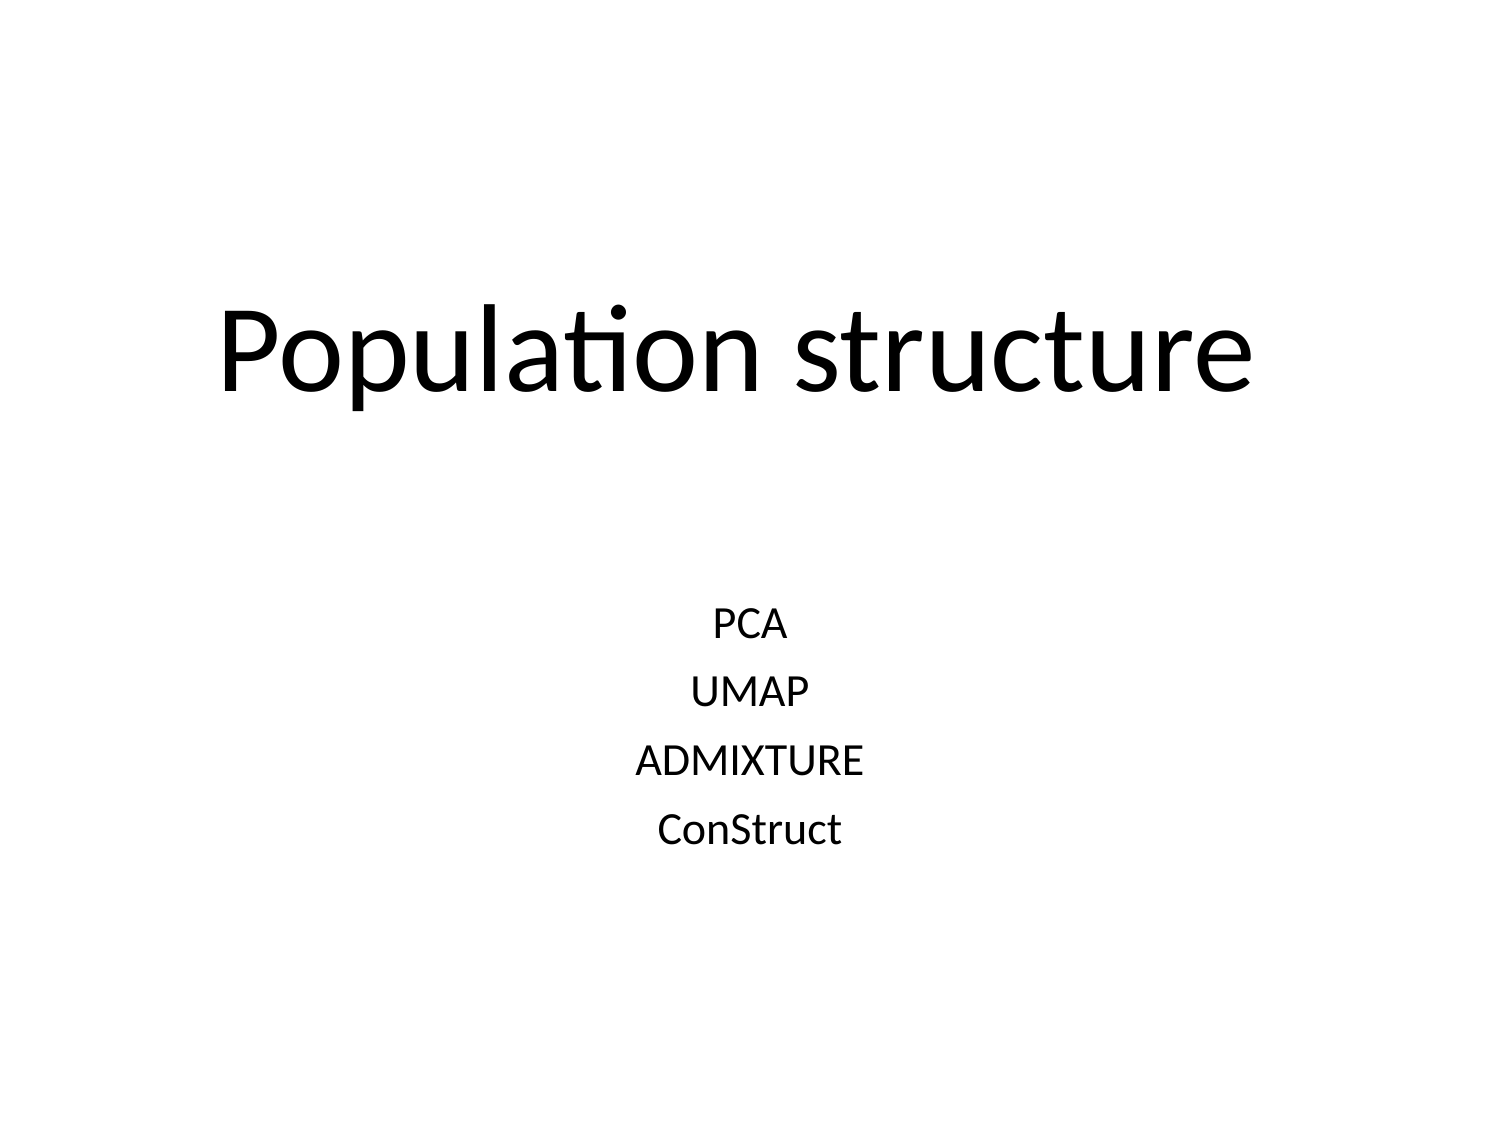

# Population structure
PCA
UMAP
ADMIXTURE
ConStruct